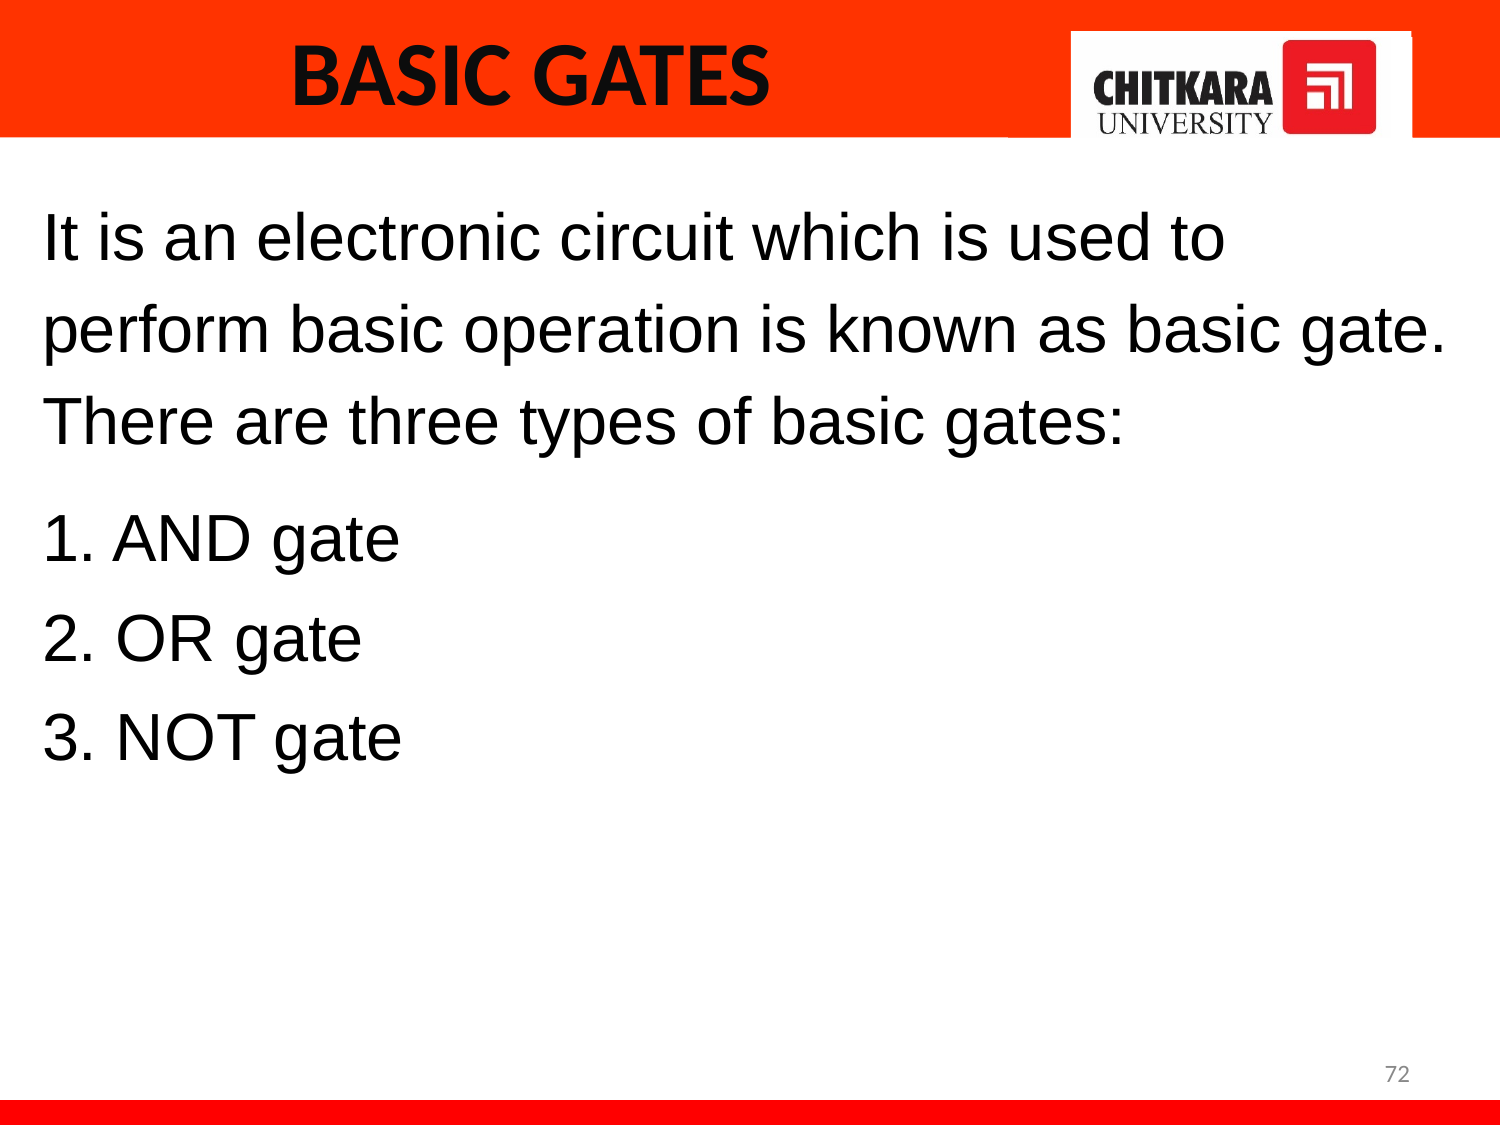

# BASIC GATES
It is an electronic circuit which is used to perform basic operation is known as basic gate. There are three types of basic gates:
1. AND gate
2. OR gate
3. NOT gate
72